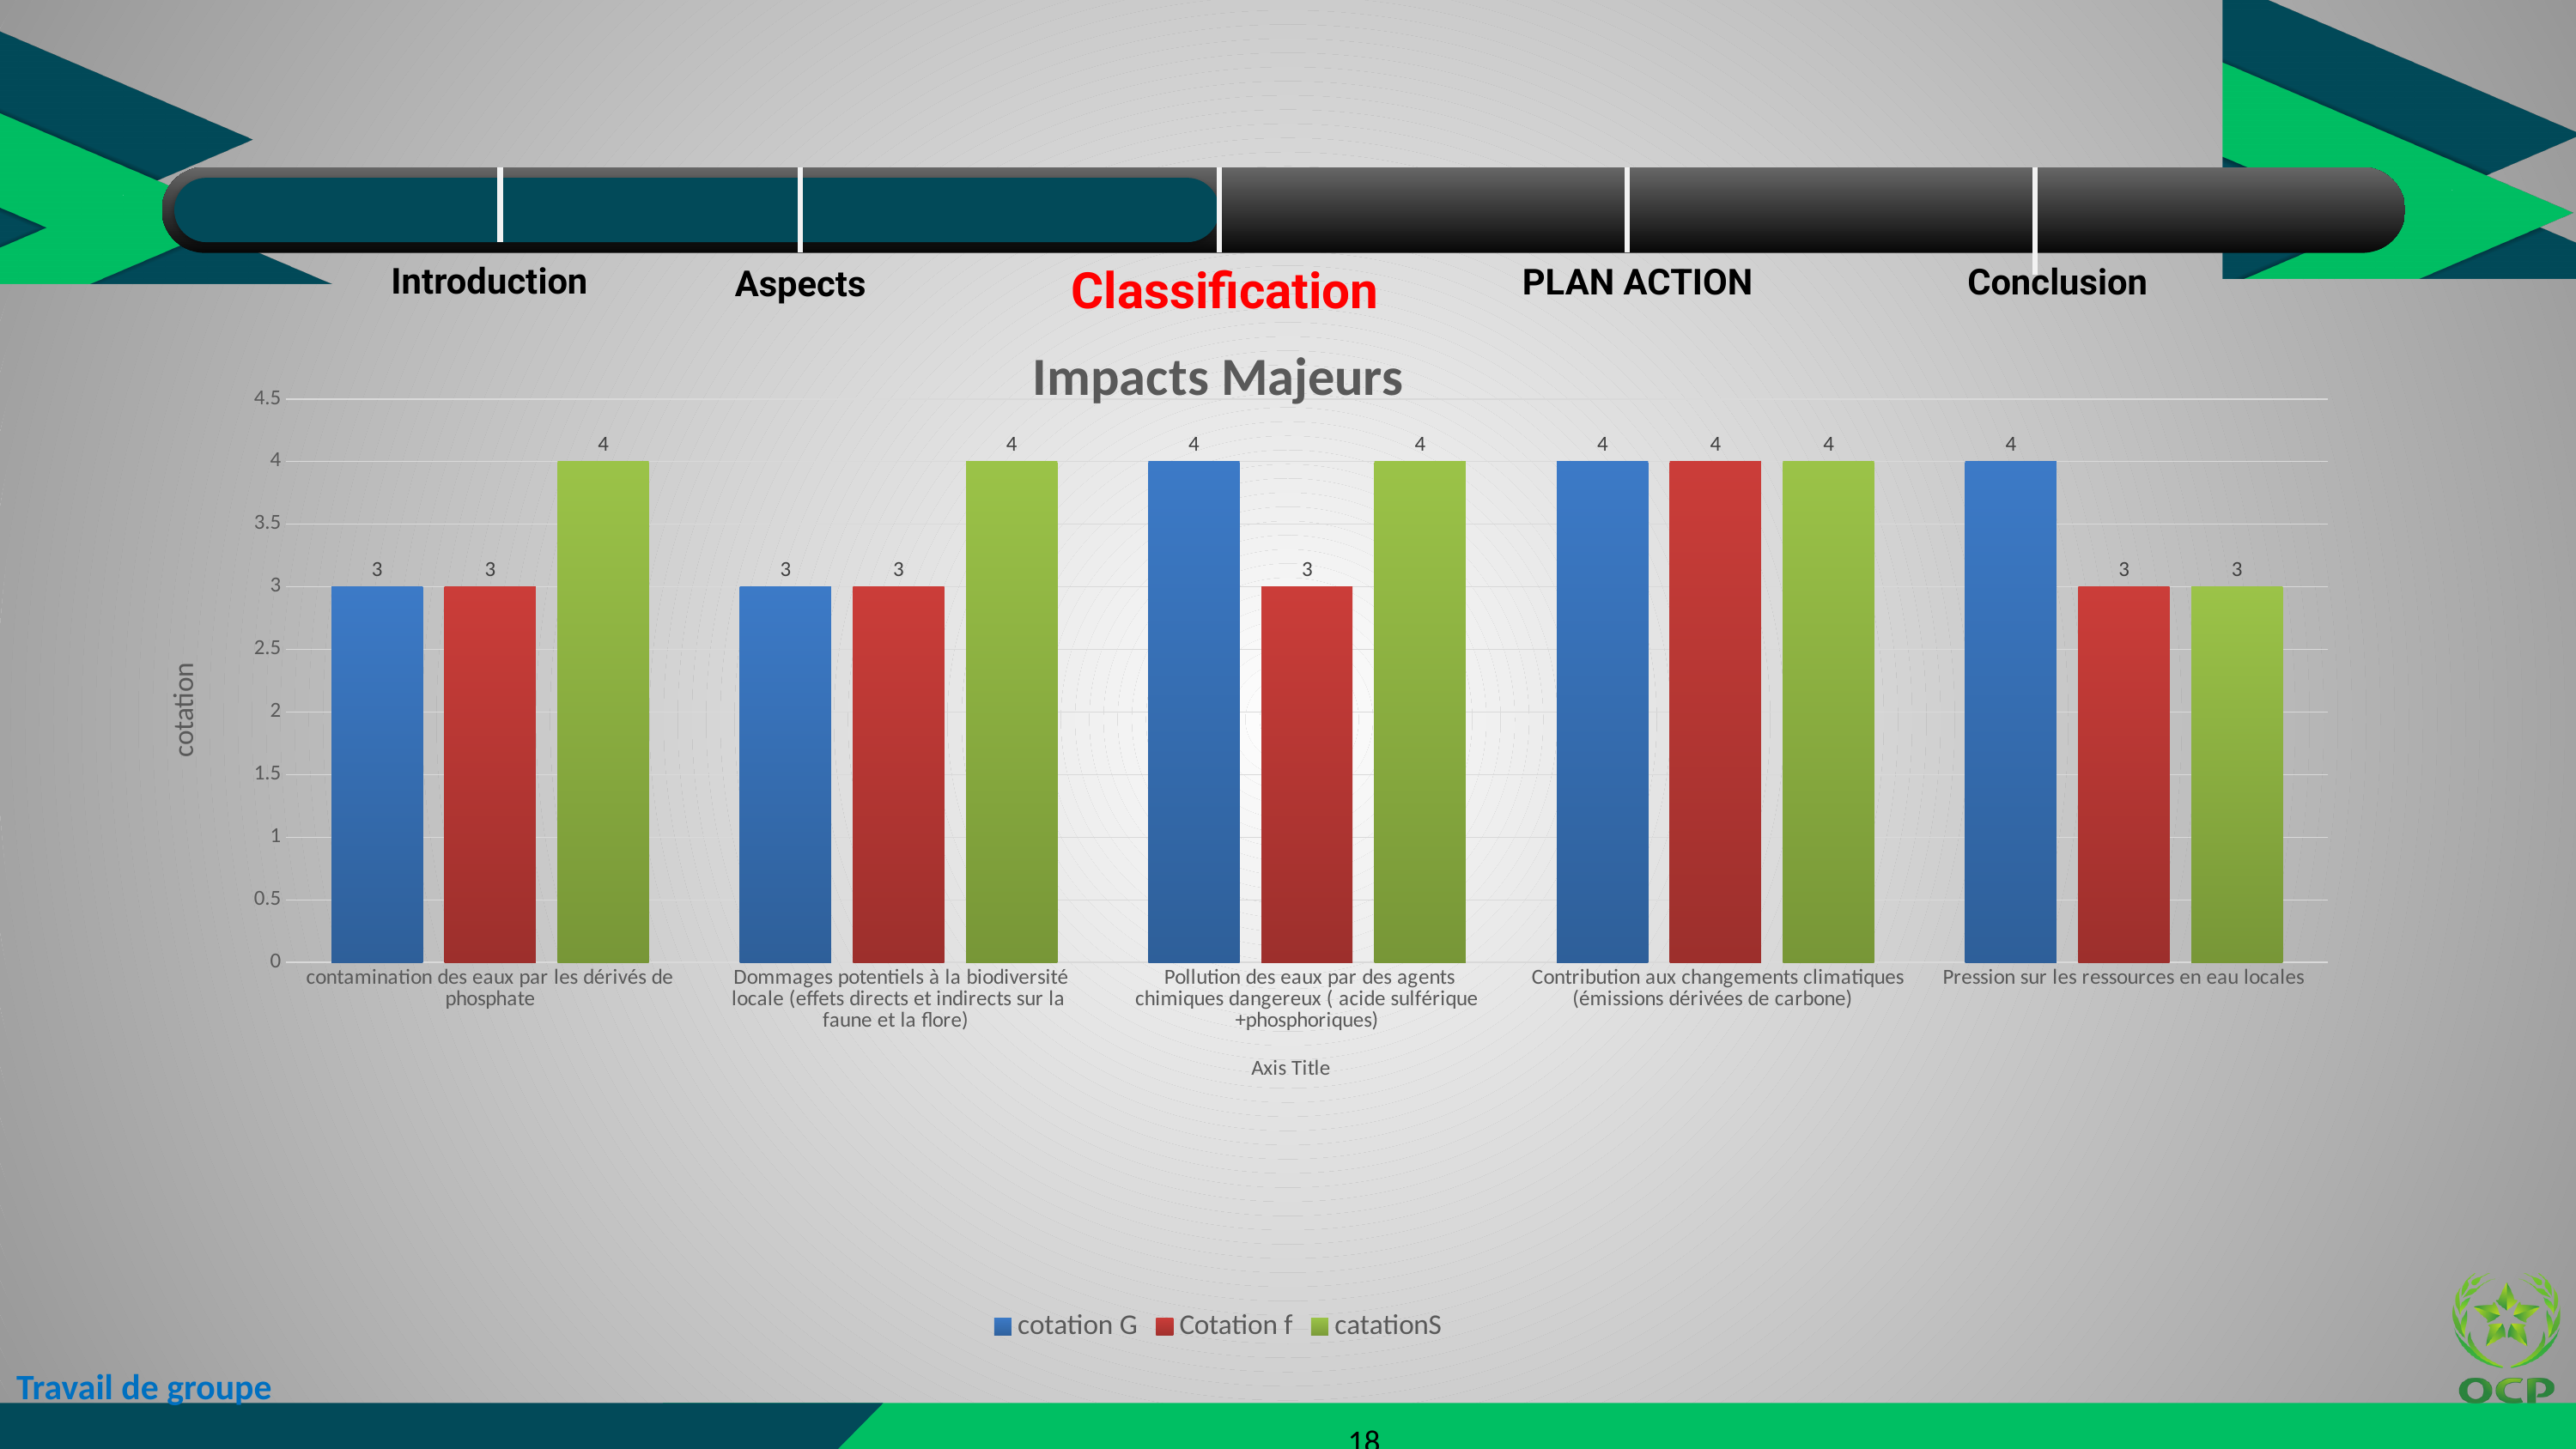

Introduction
Classification
PLAN ACTION
Conclusion
Aspects

### Chart: Impacts Majeurs

| Category | cotation G | Cotation f | catationS |
|---|---|---|---|
| contamination des eaux par les dérivés de phosphate | 3.0 | 3.0 | 4.0 |
|  Dommages potentiels à la biodiversité locale (effets directs et indirects sur la faune et la flore)  | 3.0 | 3.0 | 4.0 |
|  Pollution des eaux par des agents chimiques dangereux ( acide sulférique +phosphoriques) | 4.0 | 3.0 | 4.0 |
|  Contribution aux changements climatiques (émissions dérivées de carbone)  | 4.0 | 4.0 | 4.0 |
|  Pression sur les ressources en eau locales  | 4.0 | 3.0 | 3.0 |
Travail de groupe

18